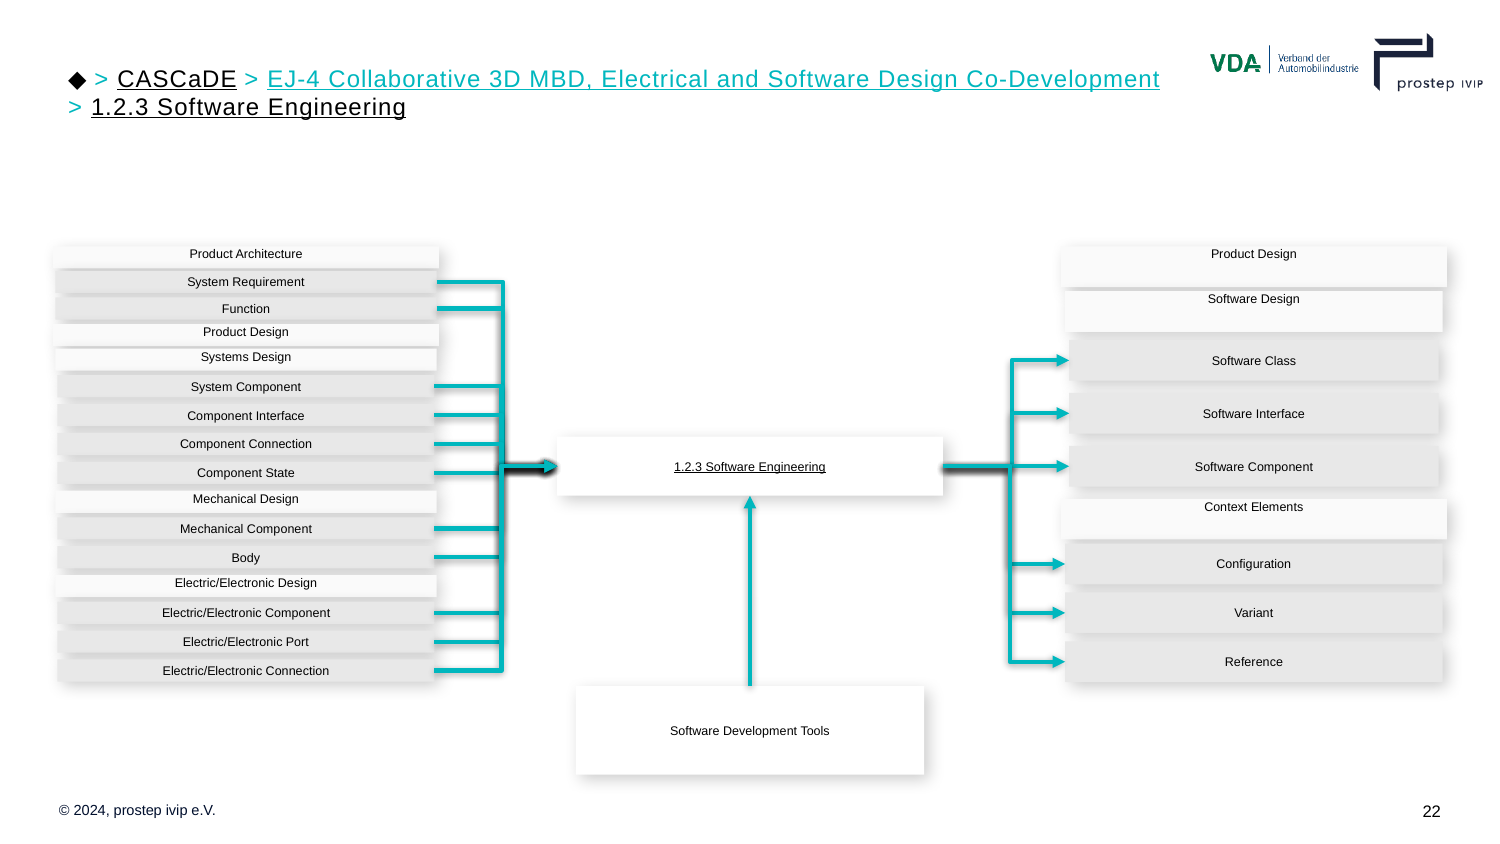

# ◆ > CASCaDE > EJ-4 Collaborative 3D MBD, Electrical and Software Design Co-Development > 1.2.3 Software Engineering
Product Architecture
Product Design
System Requirement
Software Design
Function
Product Design
Software Class
Systems Design
System Component
Software Interface
Component Interface
Component Connection
1.2.3 Software Engineering
Software Component
Component State
Mechanical Design
Context Elements
Mechanical Component
Configuration
Body
Electric/Electronic Design
Variant
Electric/Electronic Component
Electric/Electronic Port
Reference
Electric/Electronic Connection
Software Development Tools